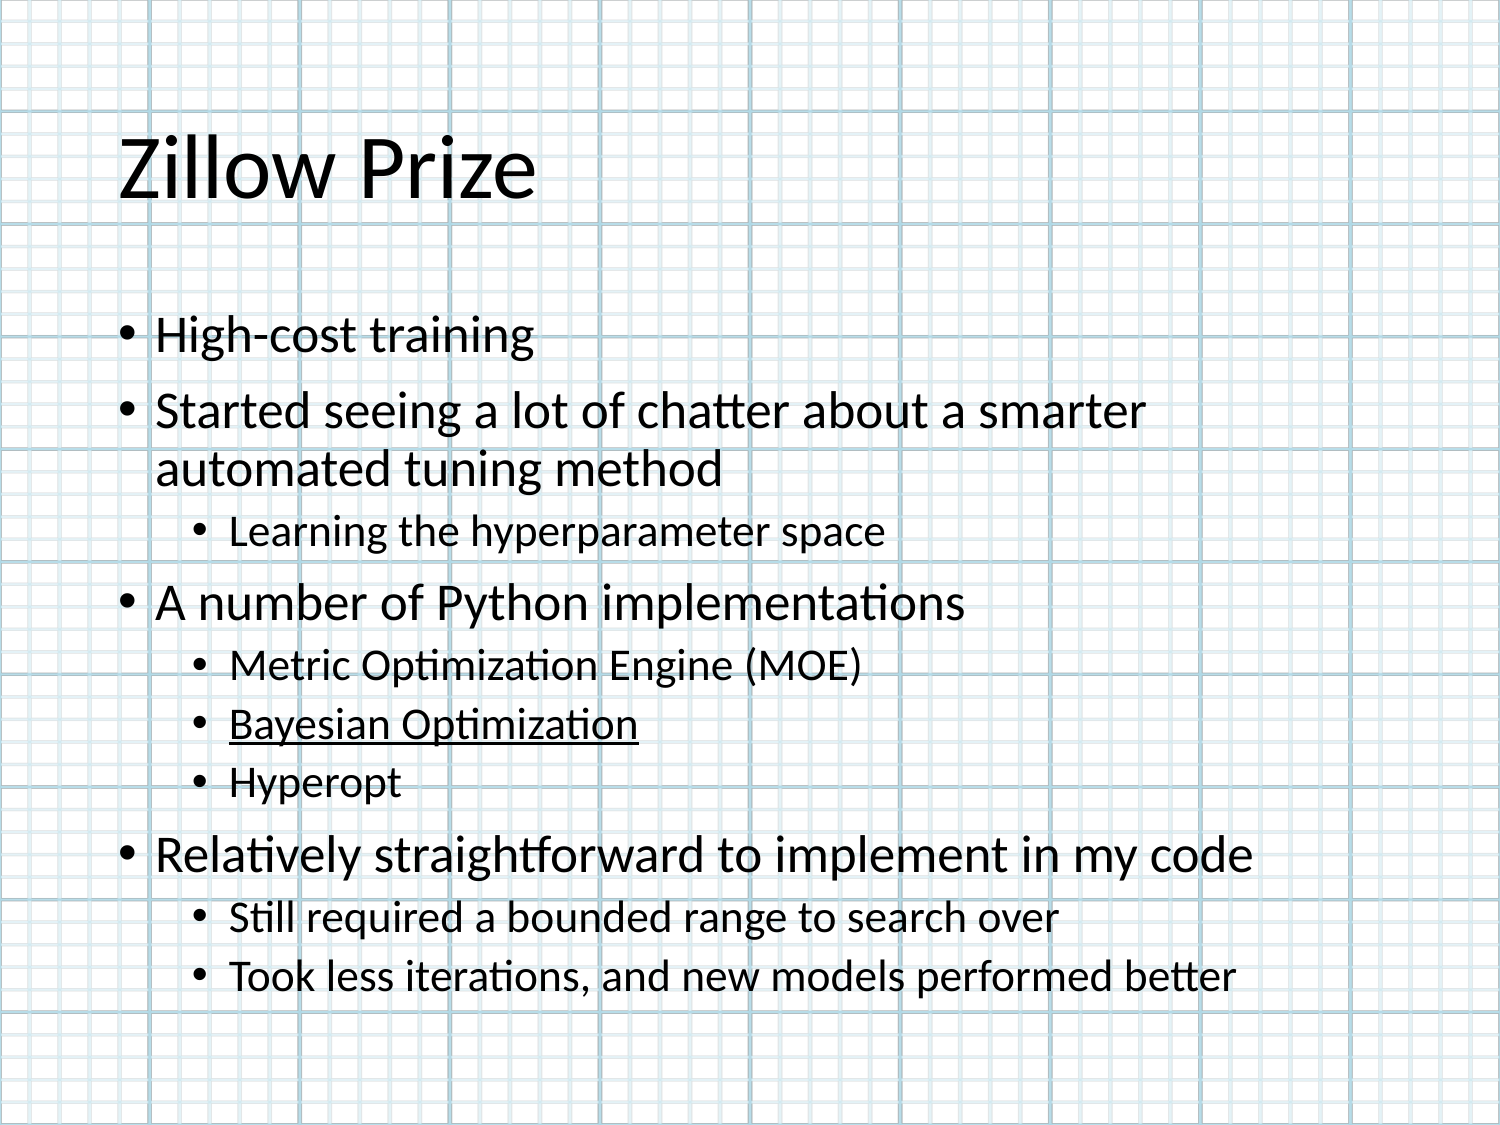

# Zillow Prize
High-cost training
Started seeing a lot of chatter about a smarter automated tuning method
Learning the hyperparameter space
A number of Python implementations
Metric Optimization Engine (MOE)
Bayesian Optimization
Hyperopt
Relatively straightforward to implement in my code
Still required a bounded range to search over
Took less iterations, and new models performed better